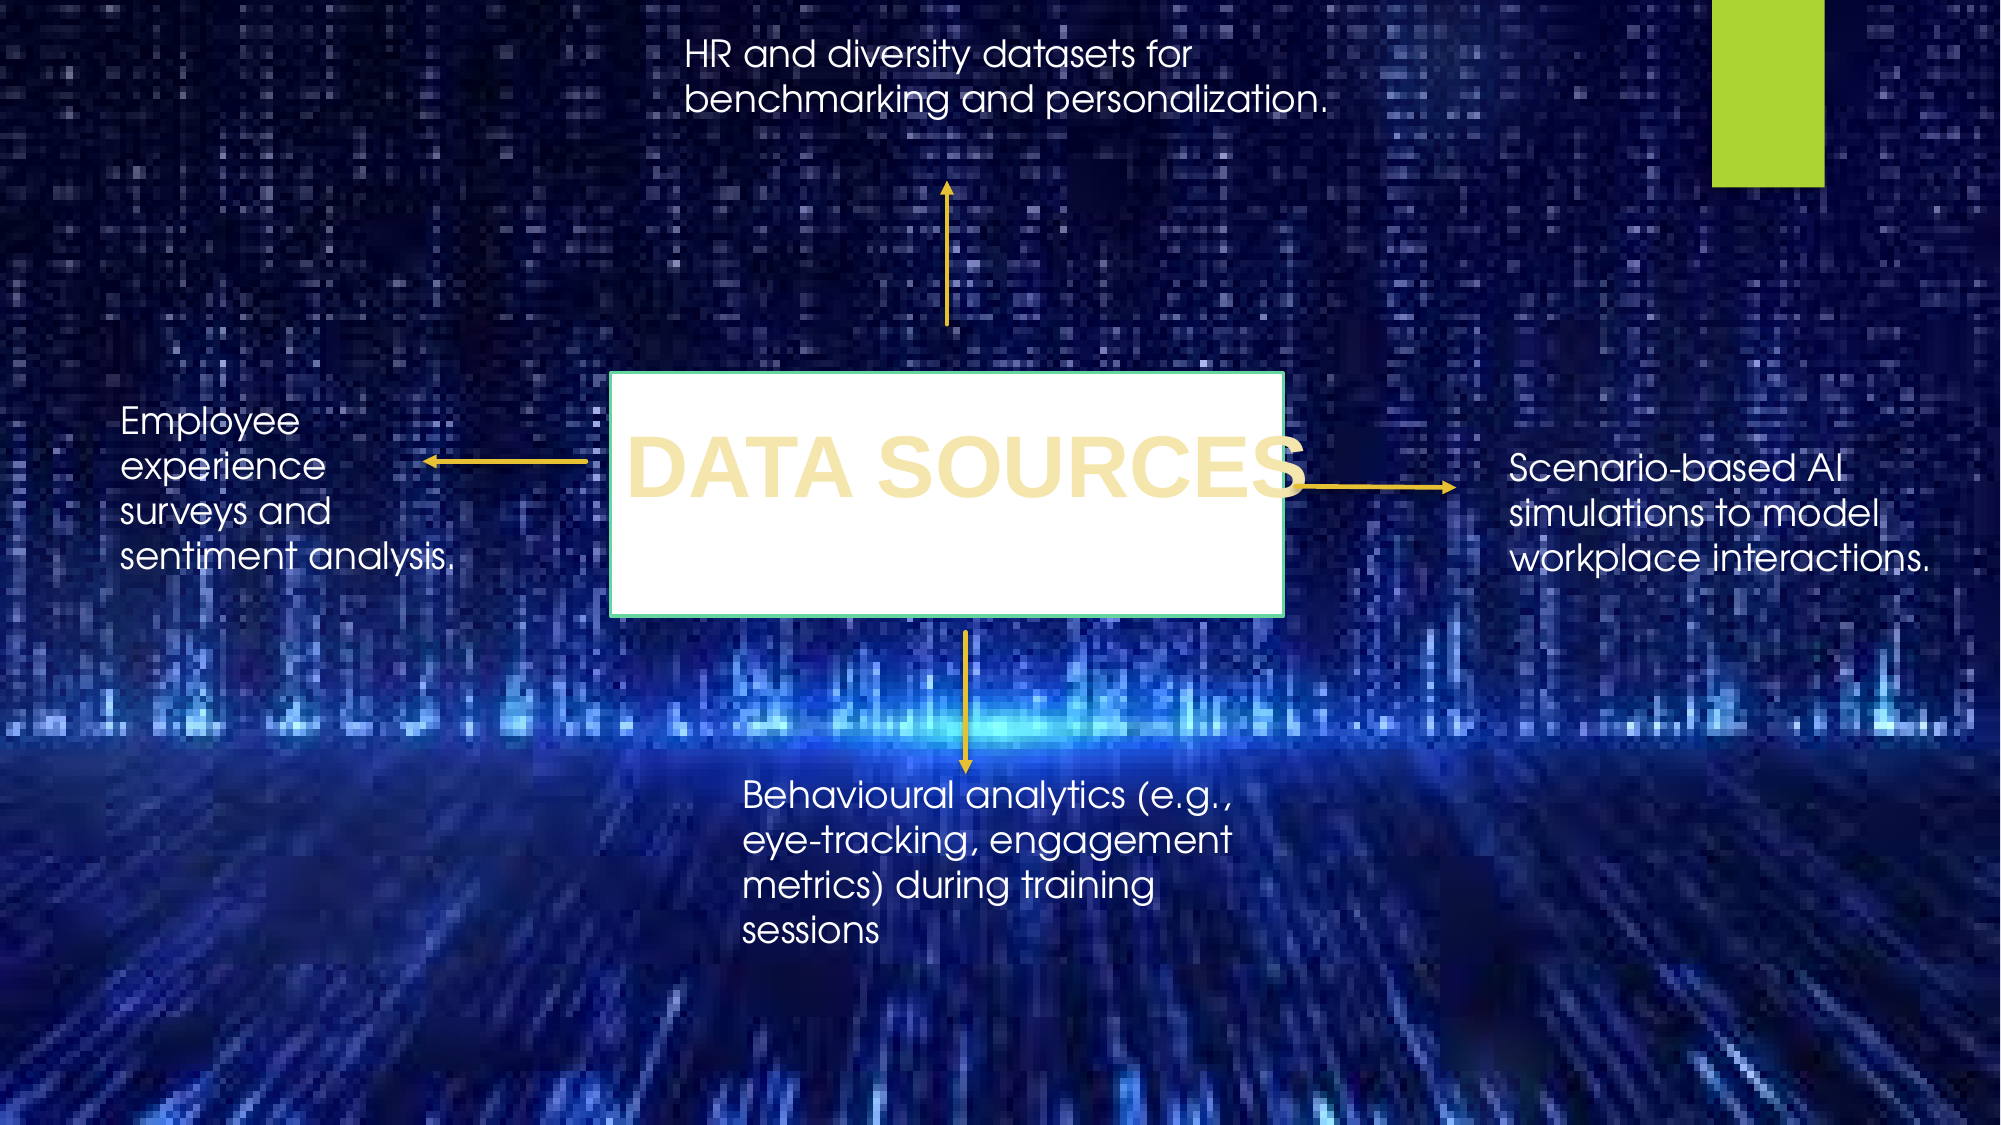

HR and diversity datasets for benchmarking and personalization.

Employee experience surveys and sentiment analysis.

# DATA SOURCES
Scenario-based AI simulations to model workplace interactions.

Behavioural analytics (e.g., eye-tracking, engagement metrics) during training sessions